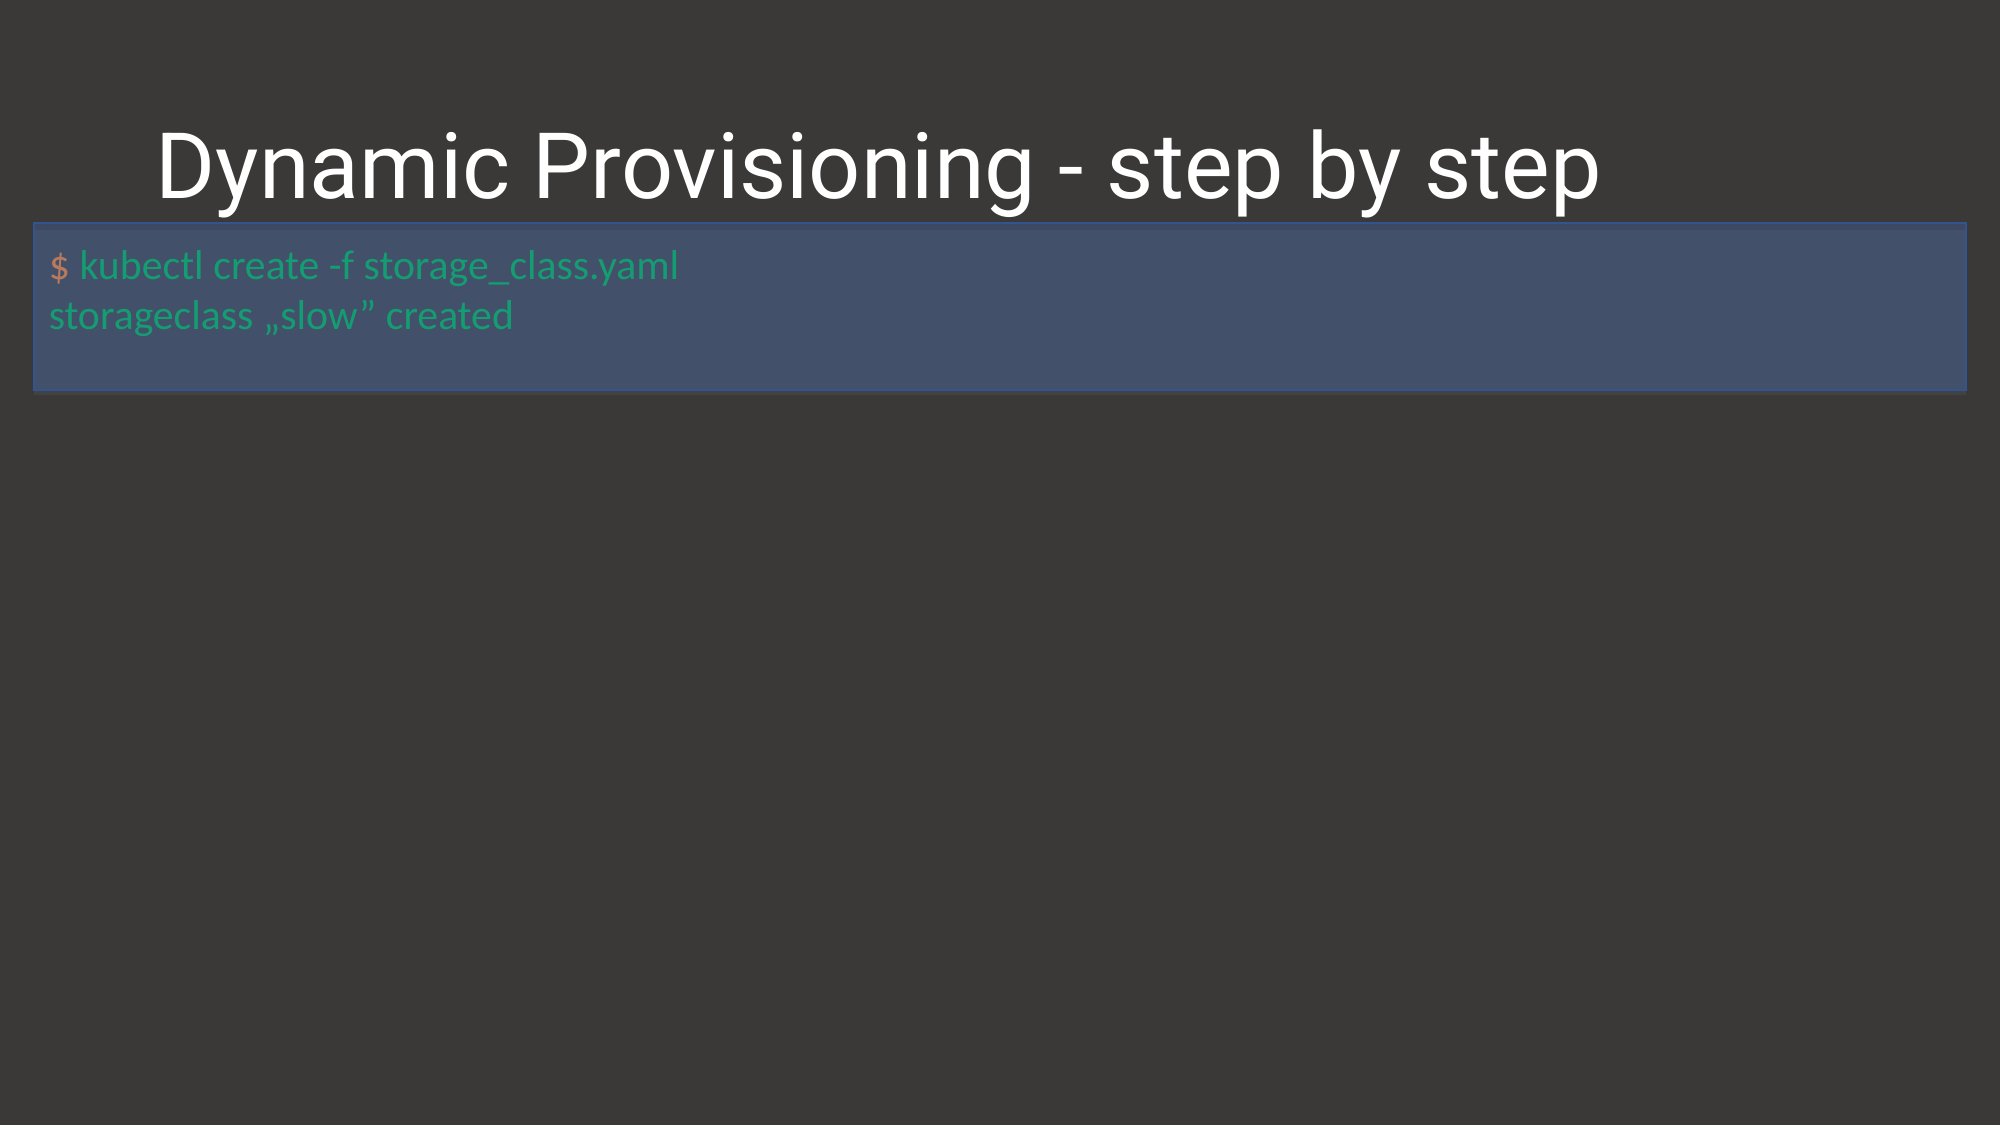

# Dynamic Provisioning - step by step

$ kubectl create -f storage_class.yaml
storageclass „slow” created